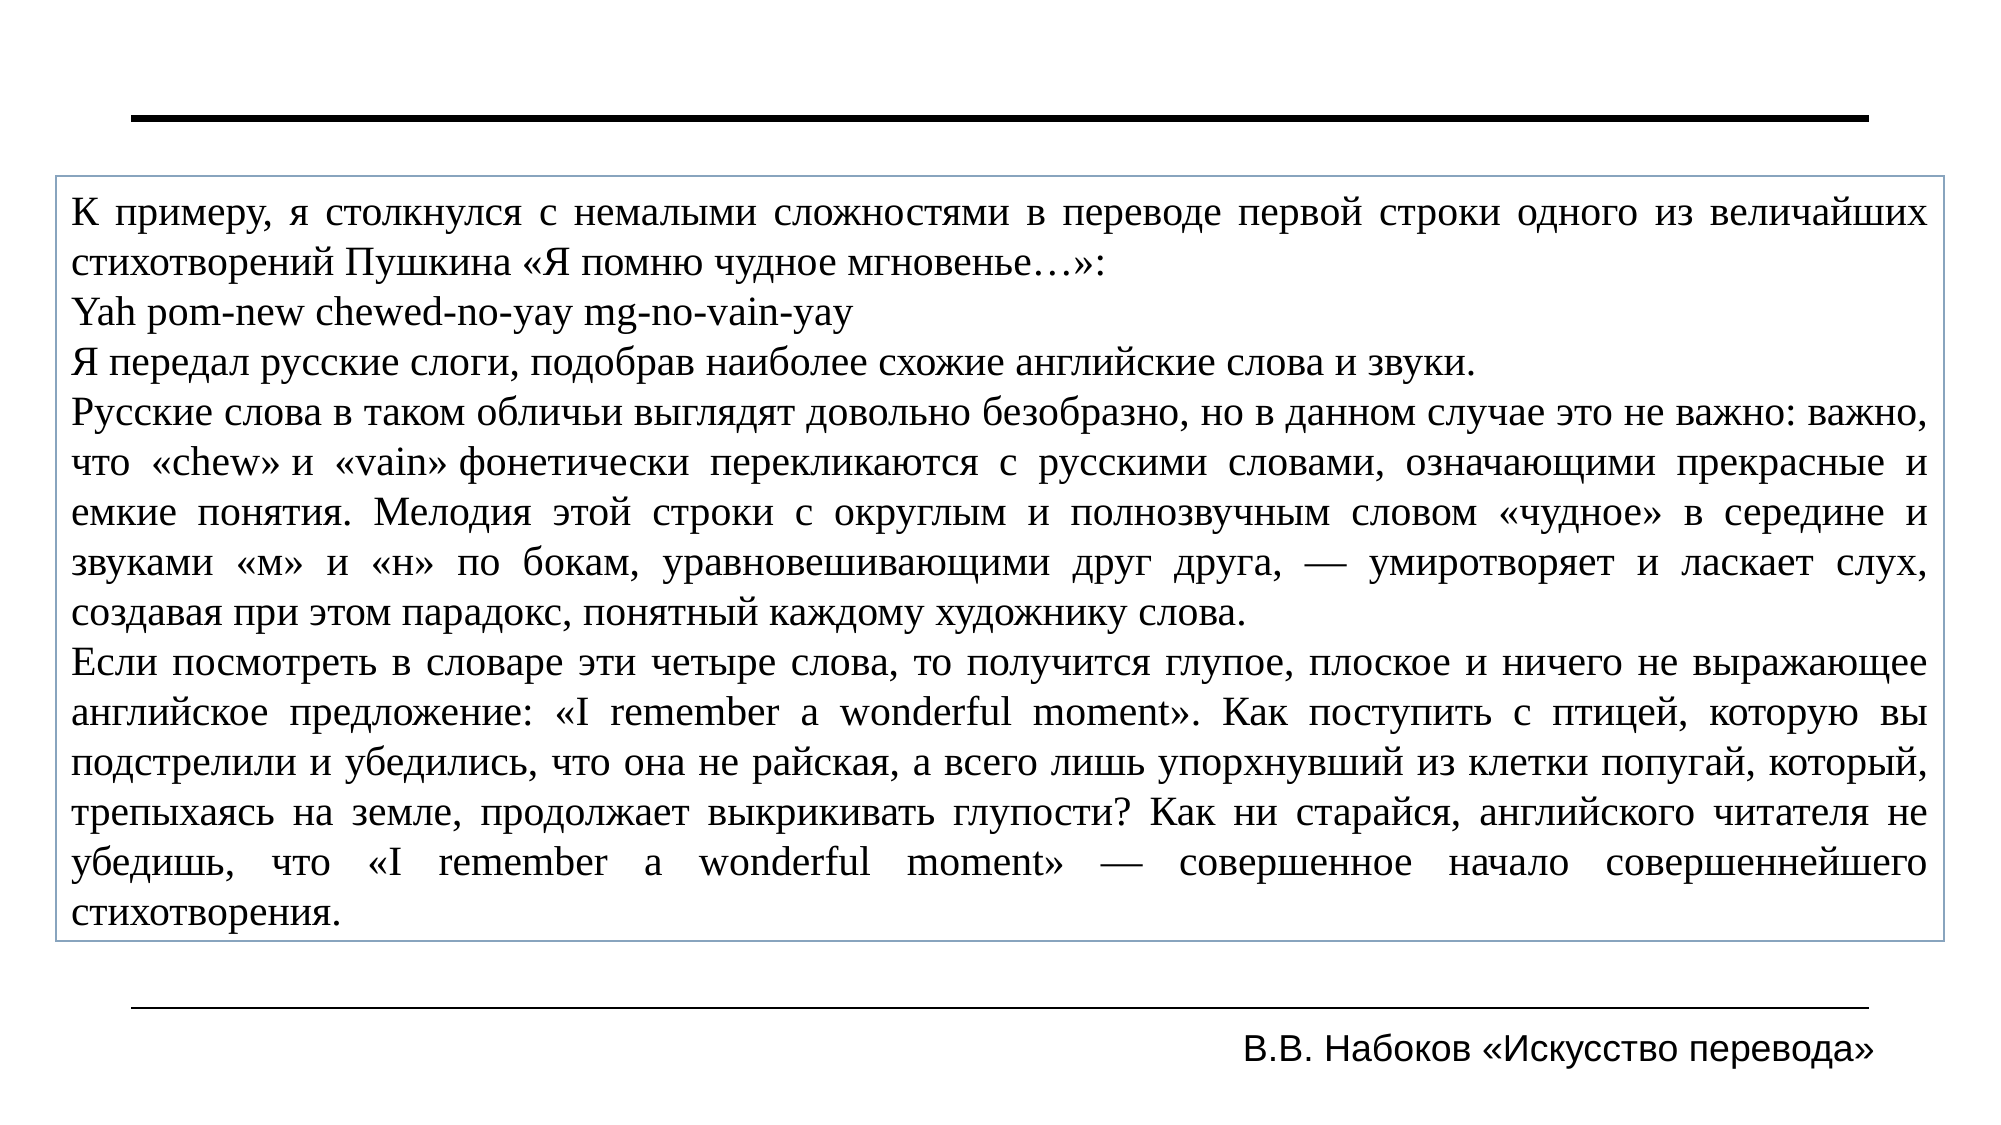

К примеру, я столкнулся с немалыми сложностями в переводе первой строки одного из величайших стихотворений Пушкина «Я помню чудное мгновенье…»:
Yah pom-new chewed-no-yay mg-no-vain-yay
Я передал русские слоги, подобрав наиболее схожие английские слова и звуки.
Русские слова в таком обличьи выглядят довольно безобразно, но в данном случае это не важно: важно, что «chew» и «vain» фонетически перекликаются с русскими словами, означающими прекрасные и емкие понятия. Мелодия этой строки с округлым и полнозвучным словом «чудное» в середине и звуками «м» и «н» по бокам, уравновешивающими друг друга, — умиротворяет и ласкает слух, создавая при этом парадокс, понятный каждому художнику слова.
Если посмотреть в словаре эти четыре слова, то получится глупое, плоское и ничего не выражающее английское предложение: «I remember a wonderful moment». Как поступить с птицей, которую вы подстрелили и убедились, что она не райская, а всего лишь упорхнувший из клетки попугай, который, трепыхаясь на земле, продолжает выкрикивать глупости? Как ни старайся, английского читателя не убедишь, что «I remember a wonderful moment» — совершенное начало совершеннейшего стихотворения.
В.В. Набоков «Искусство перевода»